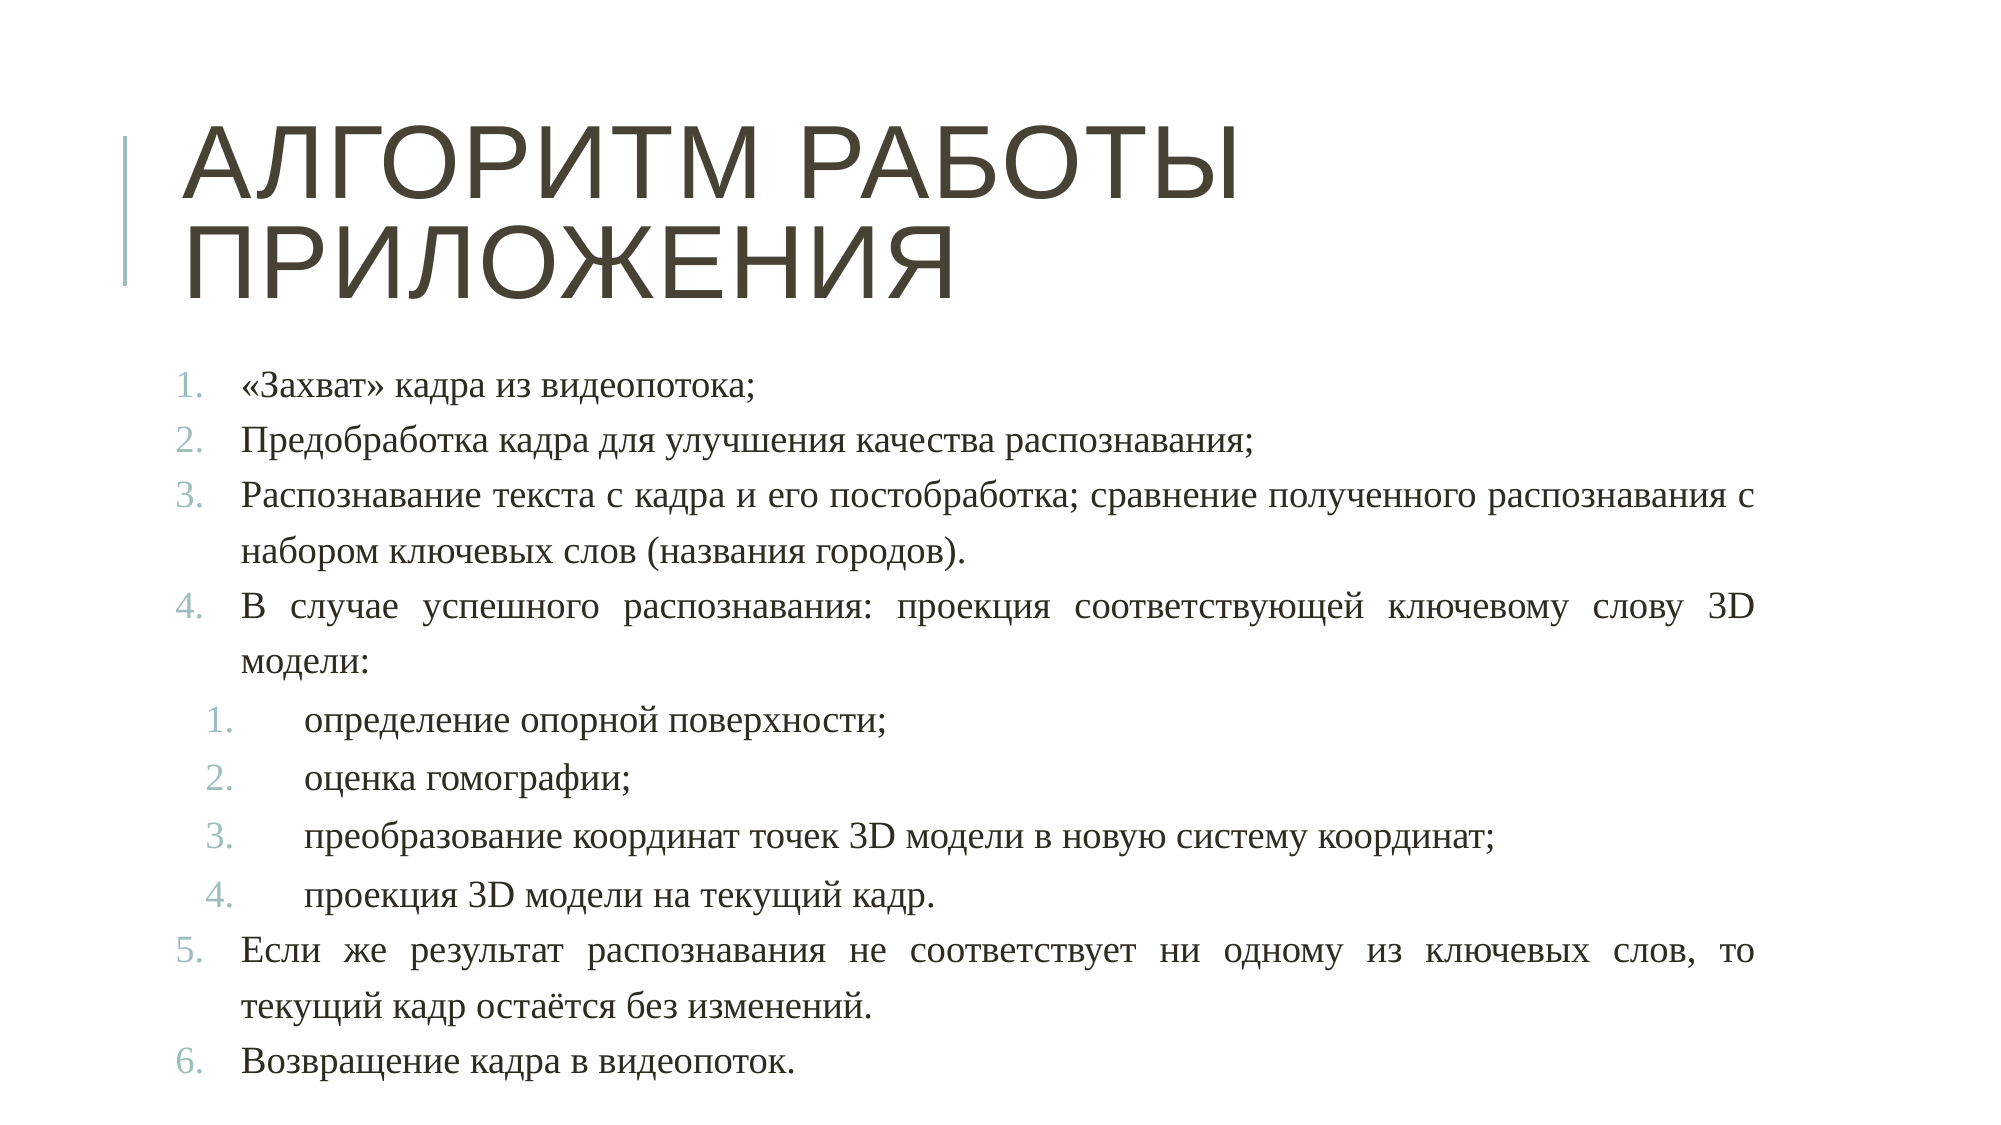

# Алгоритм работы приложения
«Захват» кадра из видеопотока;
Предобработка кадра для улучшения качества распознавания;
Распознавание текста с кадра и его постобработка; сравнение полученного распознавания с набором ключевых слов (названия городов).
В случае успешного распознавания: проекция соответствующей ключевому слову 3D модели:
определение опорной поверхности;
оценка гомографии;
преобразование координат точек 3D модели в новую систему координат;
проекция 3D модели на текущий кадр.
Если же результат распознавания не соответствует ни одному из ключевых слов, то текущий кадр остаётся без изменений.
Возвращение кадра в видеопоток.